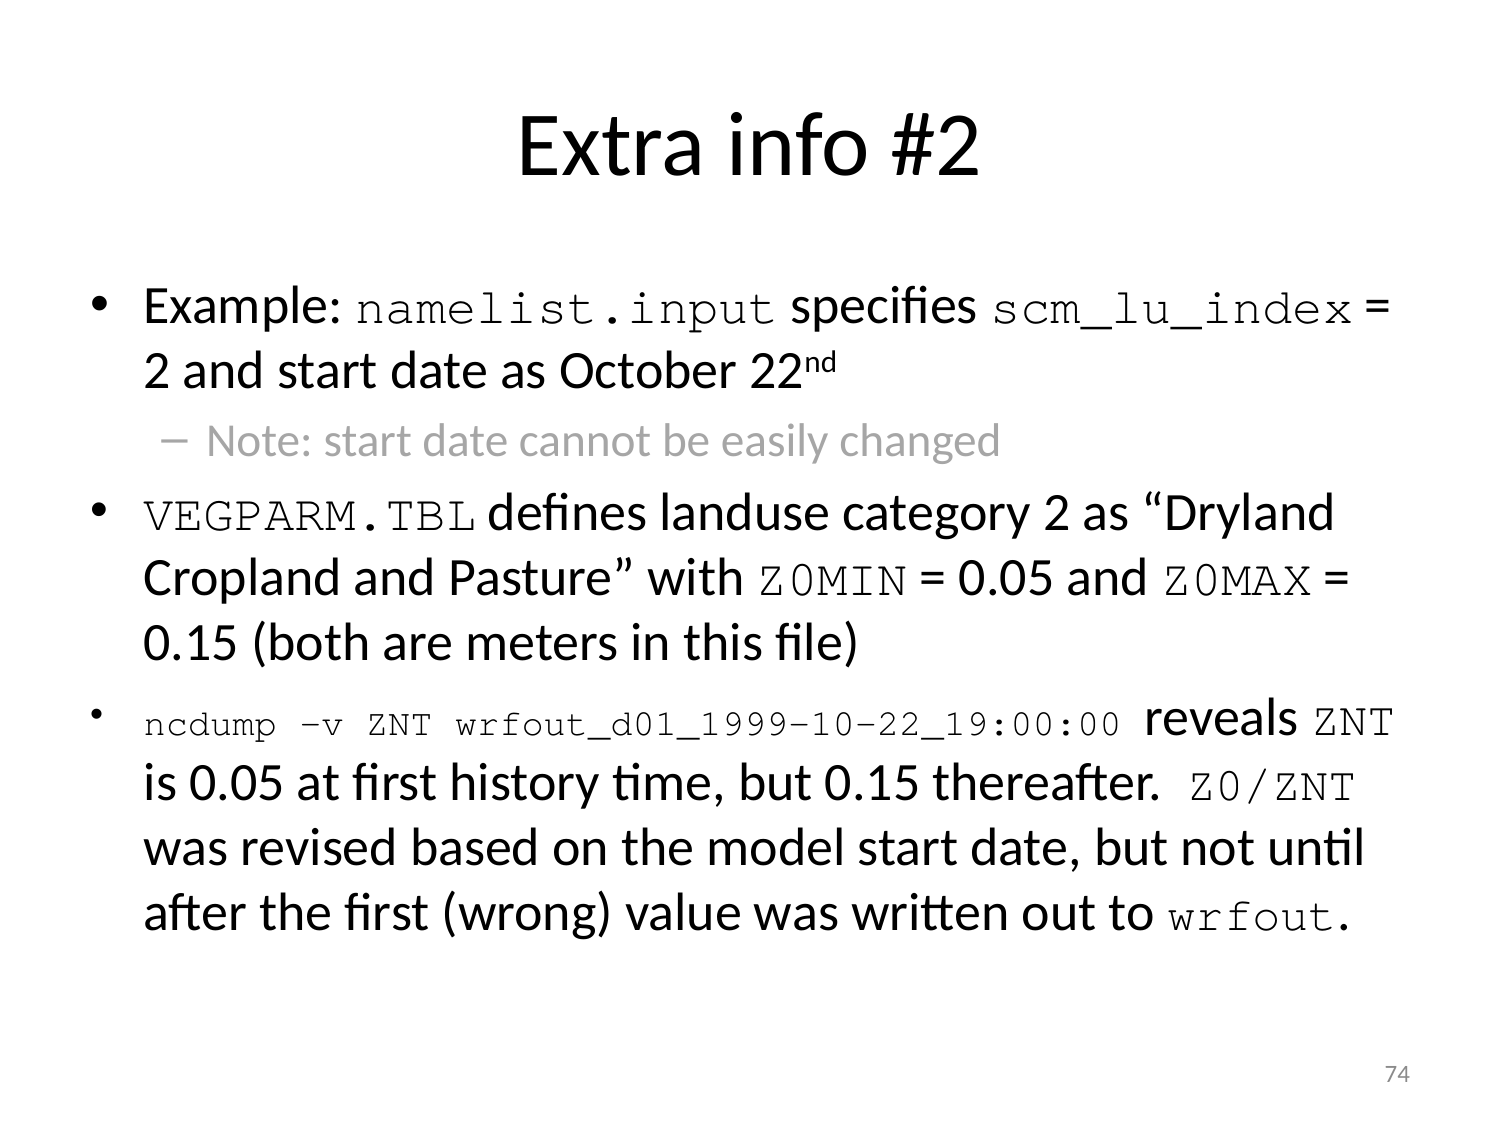

# Extra info #2
Example: namelist.input specifies scm_lu_index = 2 and start date as October 22nd
Note: start date cannot be easily changed
VEGPARM.TBL defines landuse category 2 as “Dryland Cropland and Pasture” with Z0MIN = 0.05 and Z0MAX = 0.15 (both are meters in this file)
ncdump –v ZNT wrfout_d01_1999-10-22_19:00:00 reveals ZNT is 0.05 at first history time, but 0.15 thereafter.  Z0/ZNT was revised based on the model start date, but not until after the first (wrong) value was written out to wrfout.

74